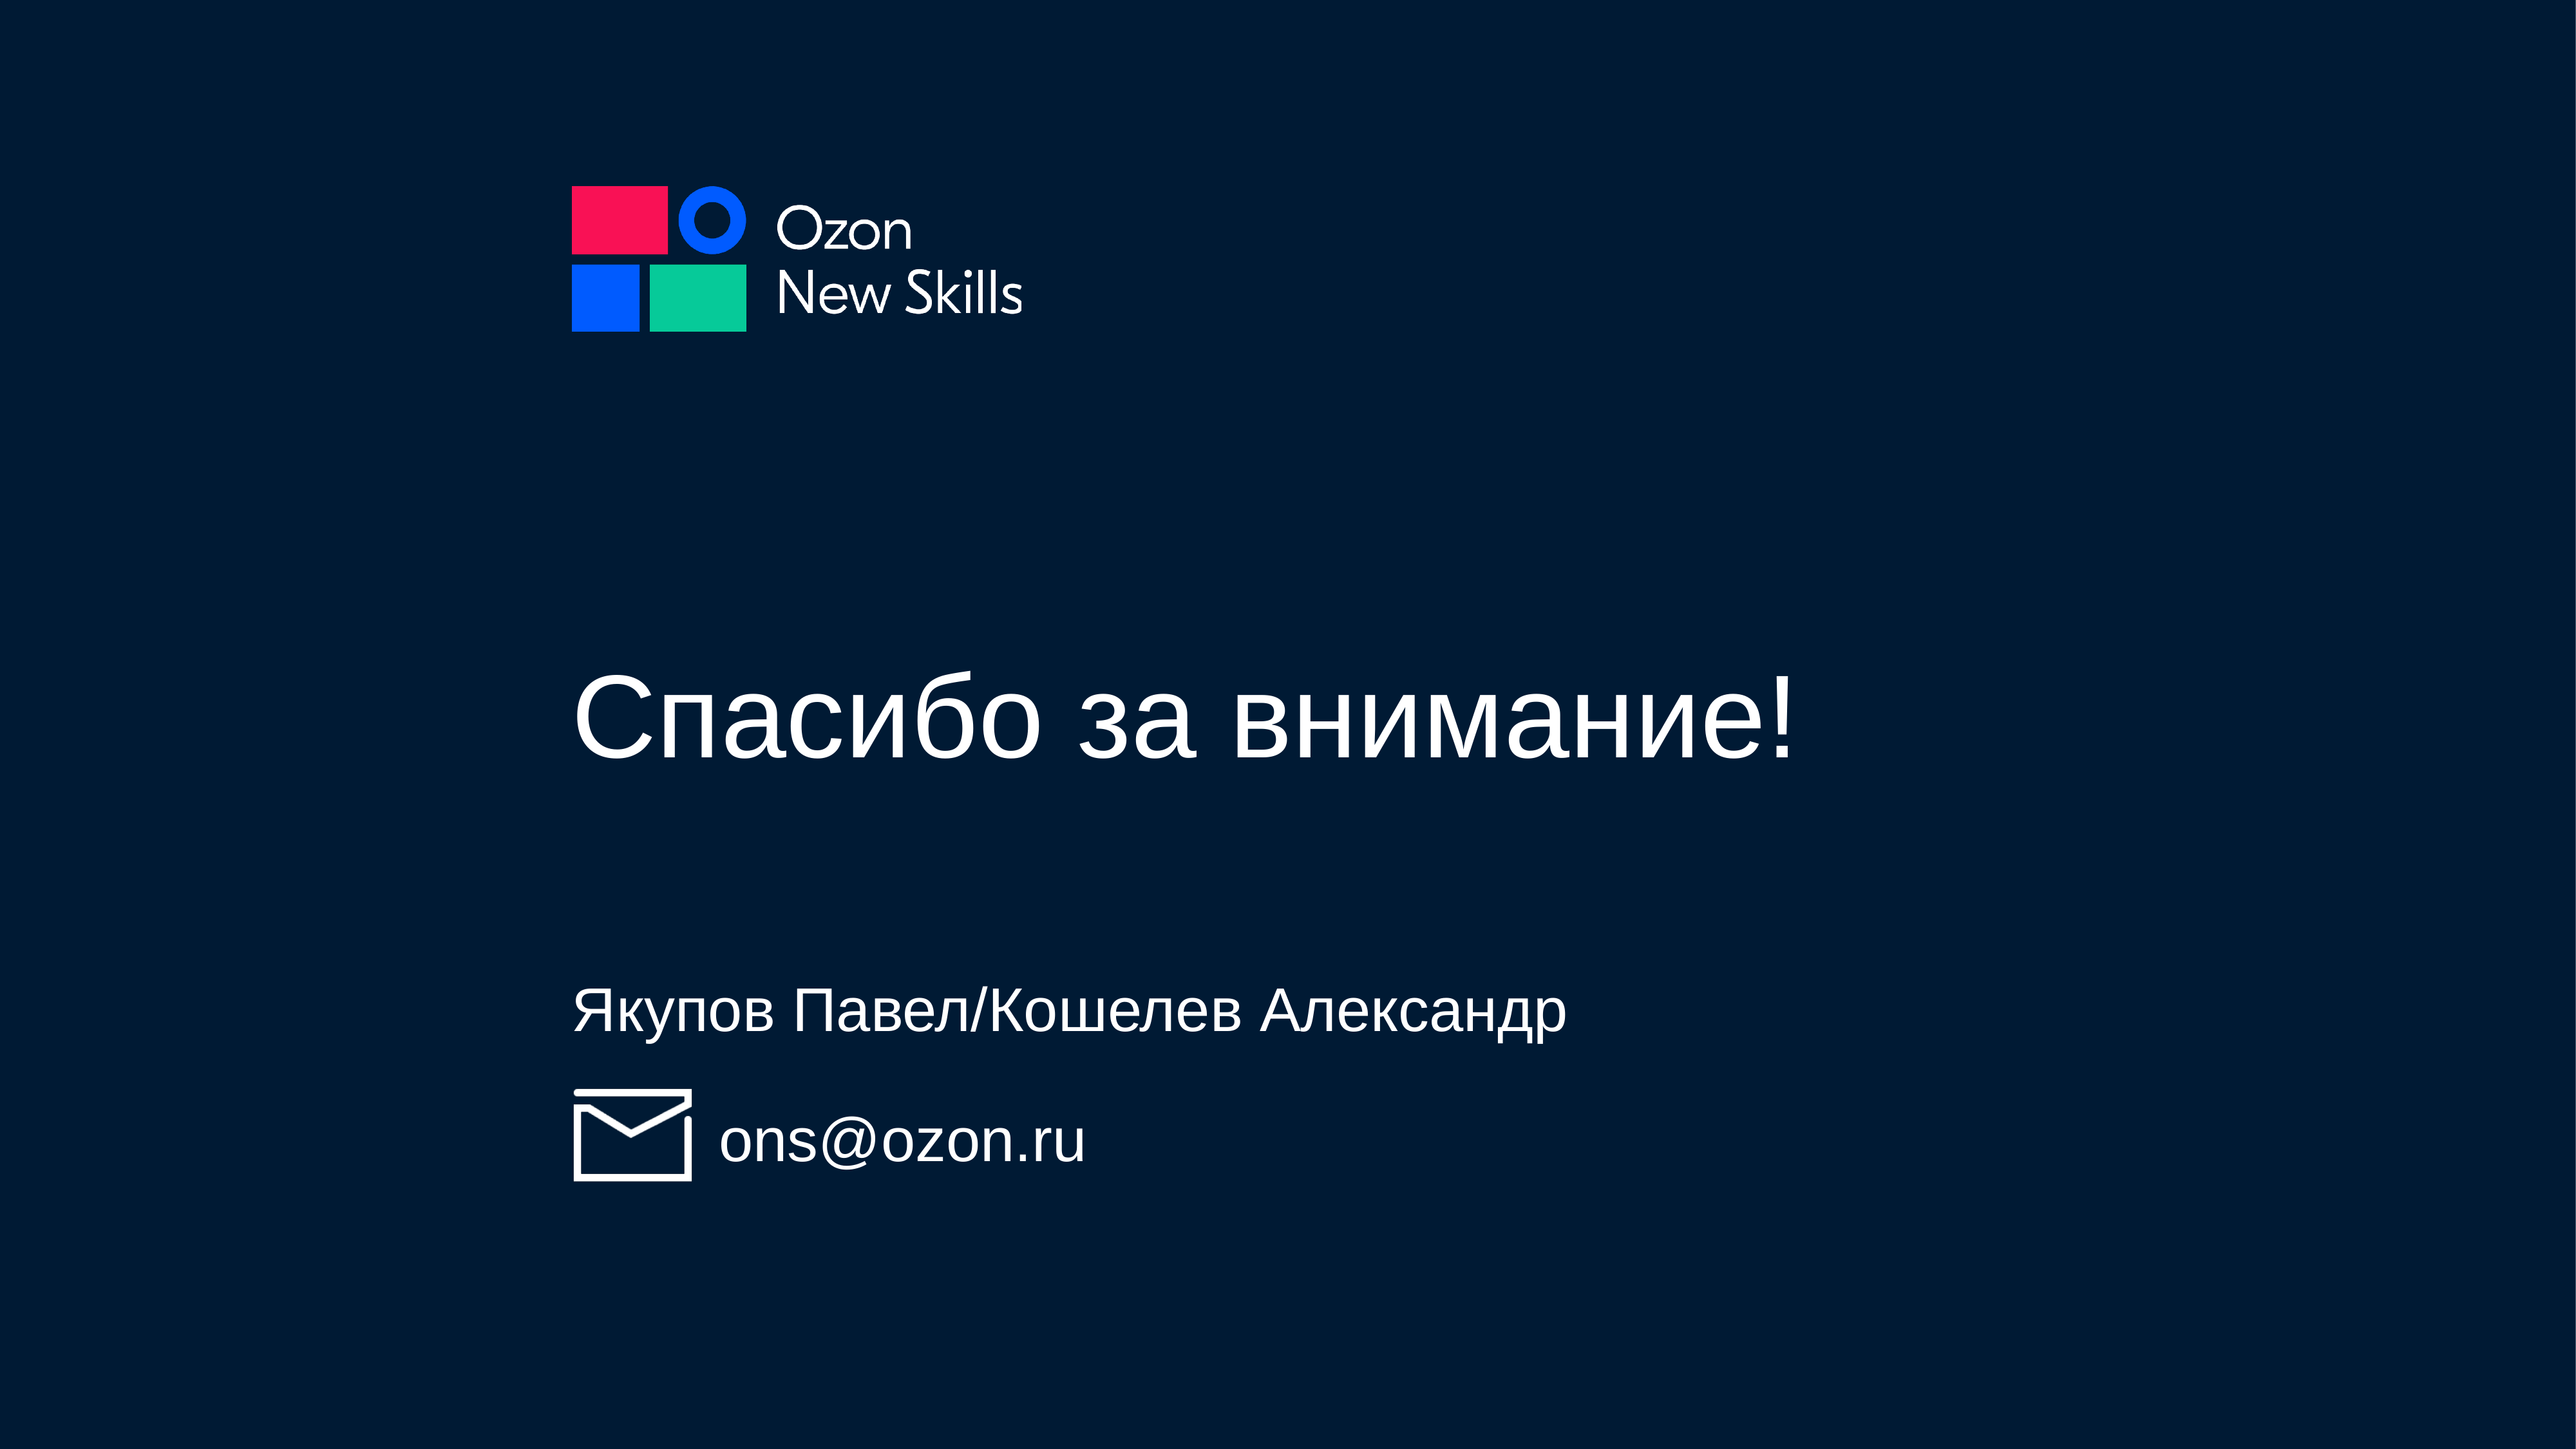

# Спасибо за внимание!
Якупов Павел/Кошелев Александр

ons@ozon.ru